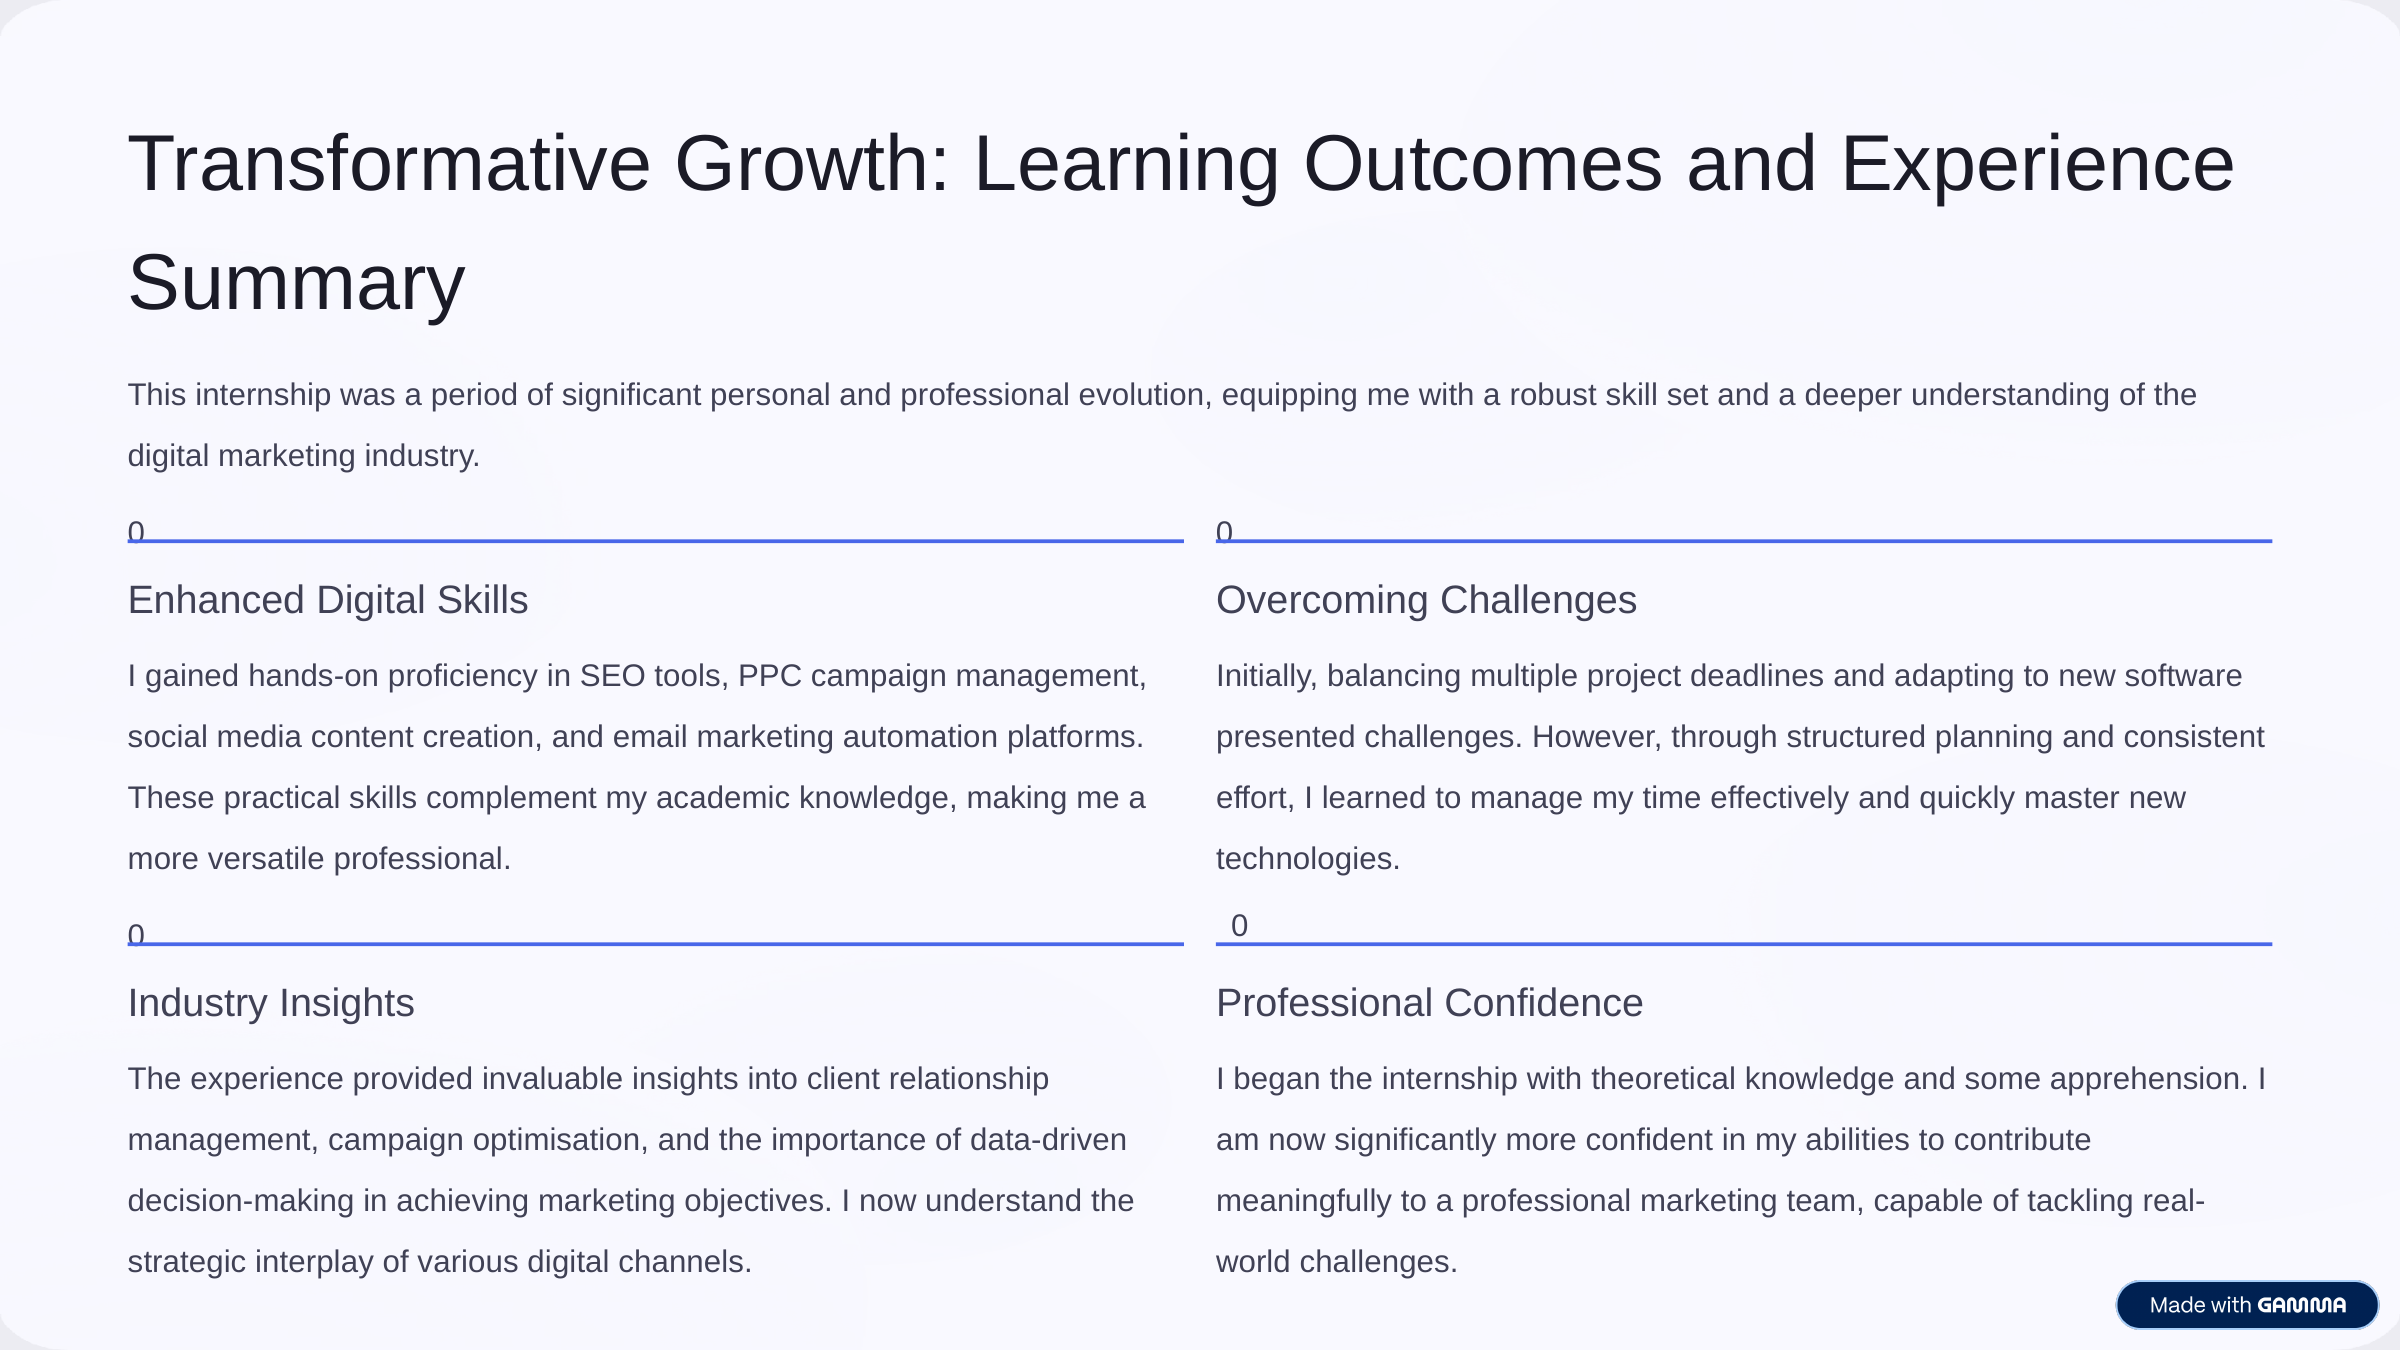

Transformative Growth: Learning Outcomes and Experience Summary
This internship was a period of significant personal and professional evolution, equipping me with a robust skill set and a deeper understanding of the digital marketing industry.
0
0

Enhanced Digital Skills
Overcoming Challenges
I gained hands-on proficiency in SEO tools, PPC campaign management, social media content creation, and email marketing automation platforms. These practical skills complement my academic knowledge, making me a more versatile professional.
Initially, balancing multiple project deadlines and adapting to new software presented challenges. However, through structured planning and consistent effort, I learned to manage my time effectively and quickly master new technologies.
0
0

Industry Insights
Professional Confidence
The experience provided invaluable insights into client relationship management, campaign optimisation, and the importance of data-driven decision-making in achieving marketing objectives. I now understand the strategic interplay of various digital channels.
I began the internship with theoretical knowledge and some apprehension. I am now significantly more confident in my abilities to contribute meaningfully to a professional marketing team, capable of tackling real-world challenges.